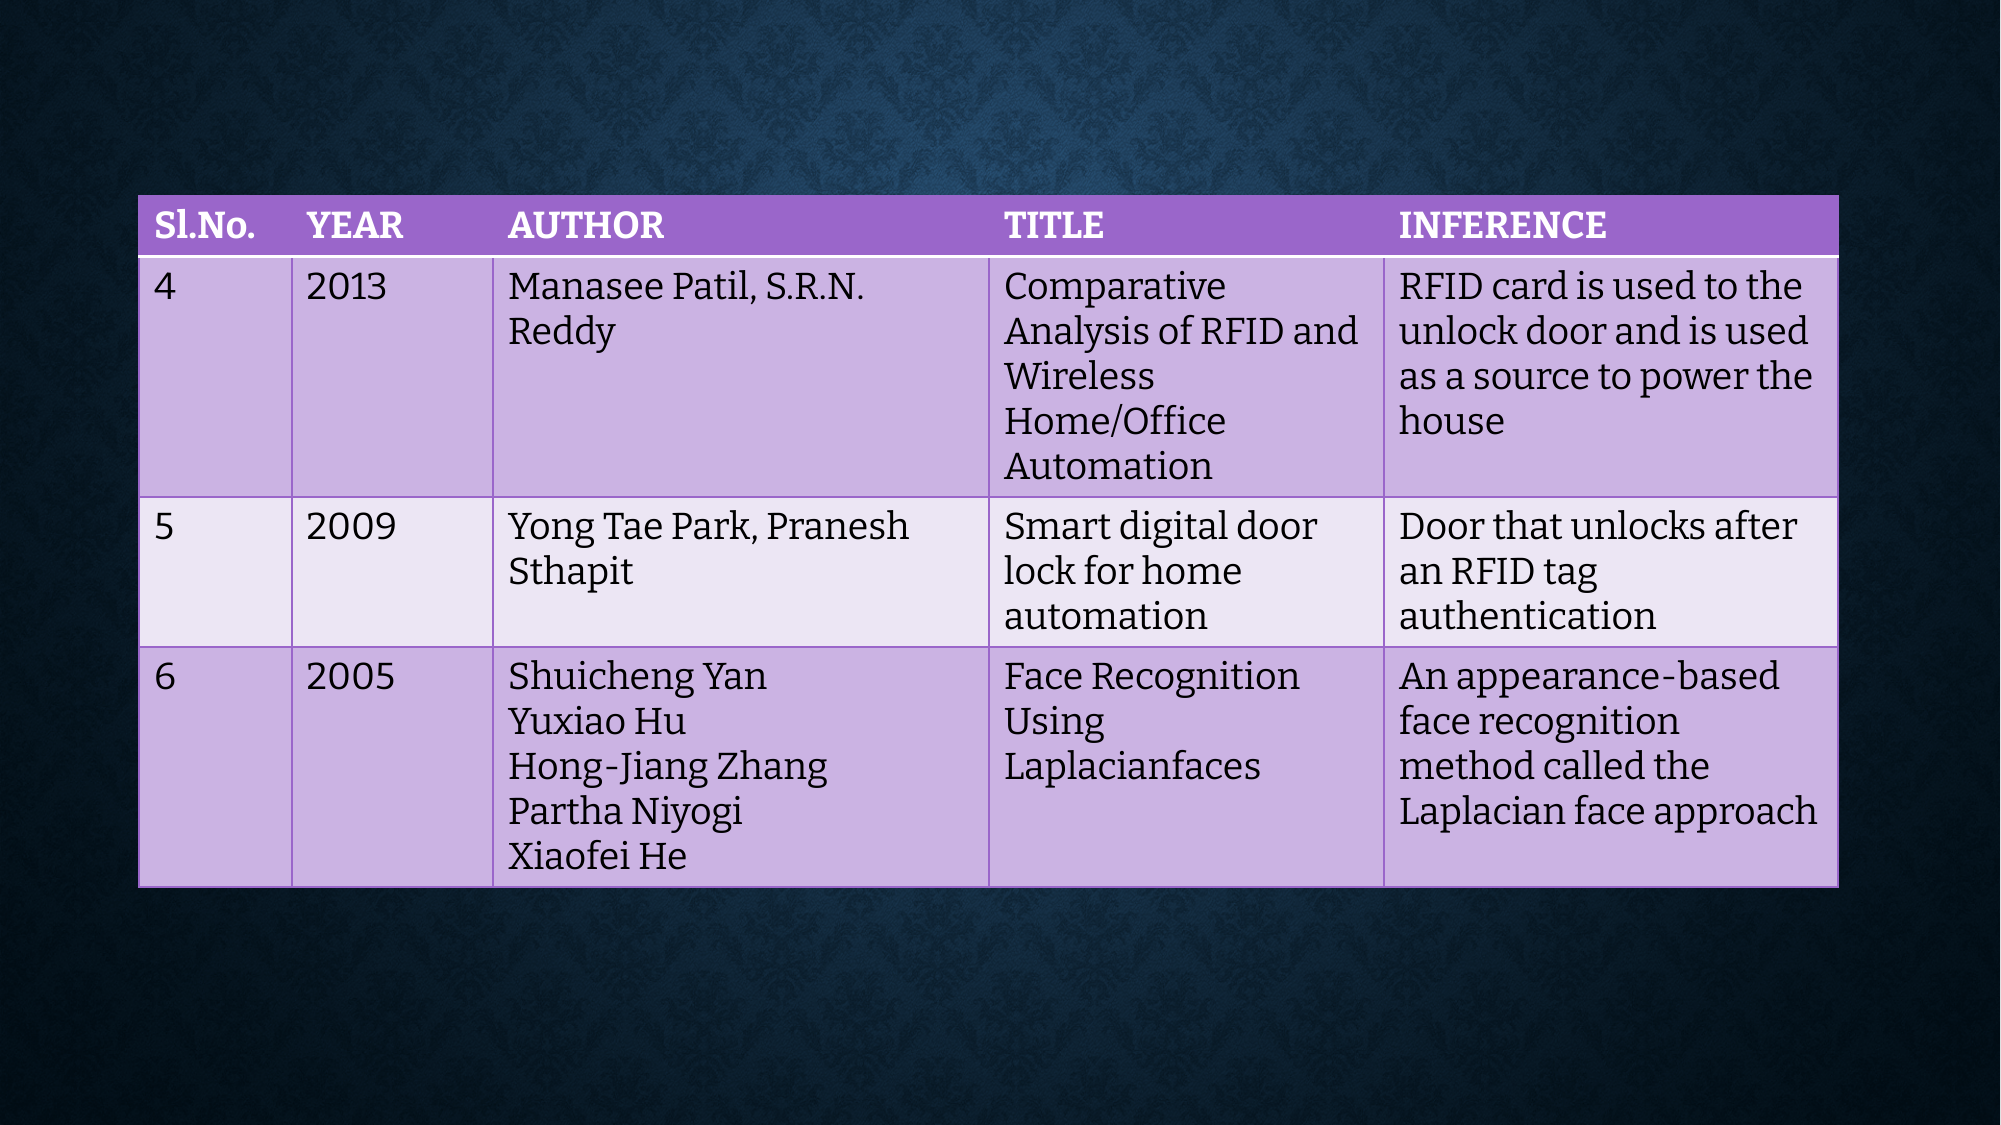

| Sl.No. | YEAR | AUTHOR | TITLE | INFERENCE |
| --- | --- | --- | --- | --- |
| 4 | 2013 | Manasee Patil, S.R.N. Reddy | Comparative Analysis of RFID and Wireless Home/Office Automation | RFID card is used to the unlock door and is used as a source to power the house |
| 5 | 2009 | Yong Tae Park, Pranesh Sthapit | Smart digital door lock for home automation | Door that unlocks after an RFID tag authentication |
| 6 | 2005 | Shuicheng Yan Yuxiao Hu Hong-Jiang Zhang  Partha Niyogi Xiaofei He | Face Recognition Using Laplacianfaces | An appearance-based face recognition method called the Laplacian face approach |